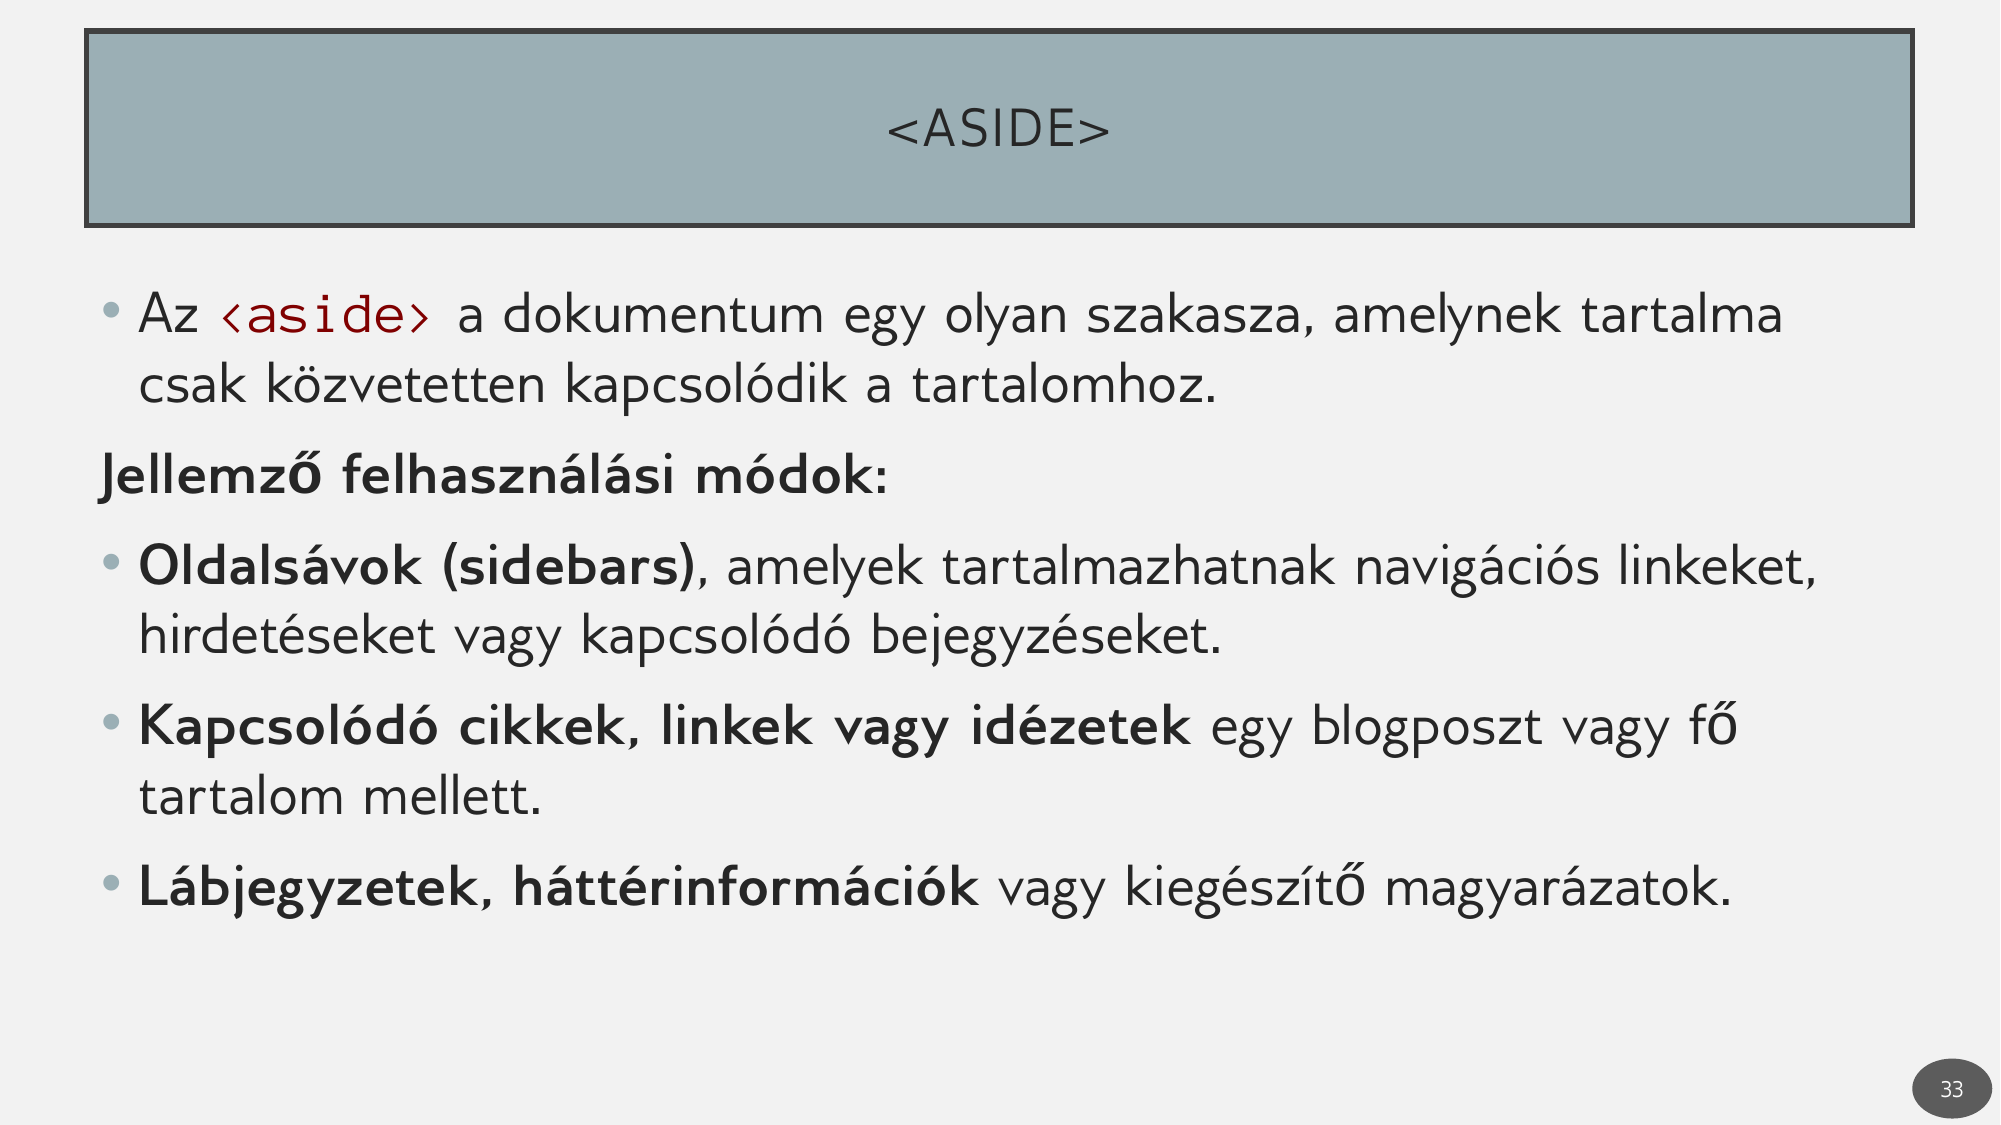

# <aside>
Az <aside> a dokumentum egy olyan szakasza, amelynek tartalma csak közvetetten kapcsolódik a tartalomhoz.
Jellemző felhasználási módok:
Oldalsávok (sidebars), amelyek tartalmazhatnak navigációs linkeket, hirdetéseket vagy kapcsolódó bejegyzéseket.
Kapcsolódó cikkek, linkek vagy idézetek egy blogposzt vagy fő tartalom mellett.
Lábjegyzetek, háttérinformációk vagy kiegészítő magyarázatok.

33